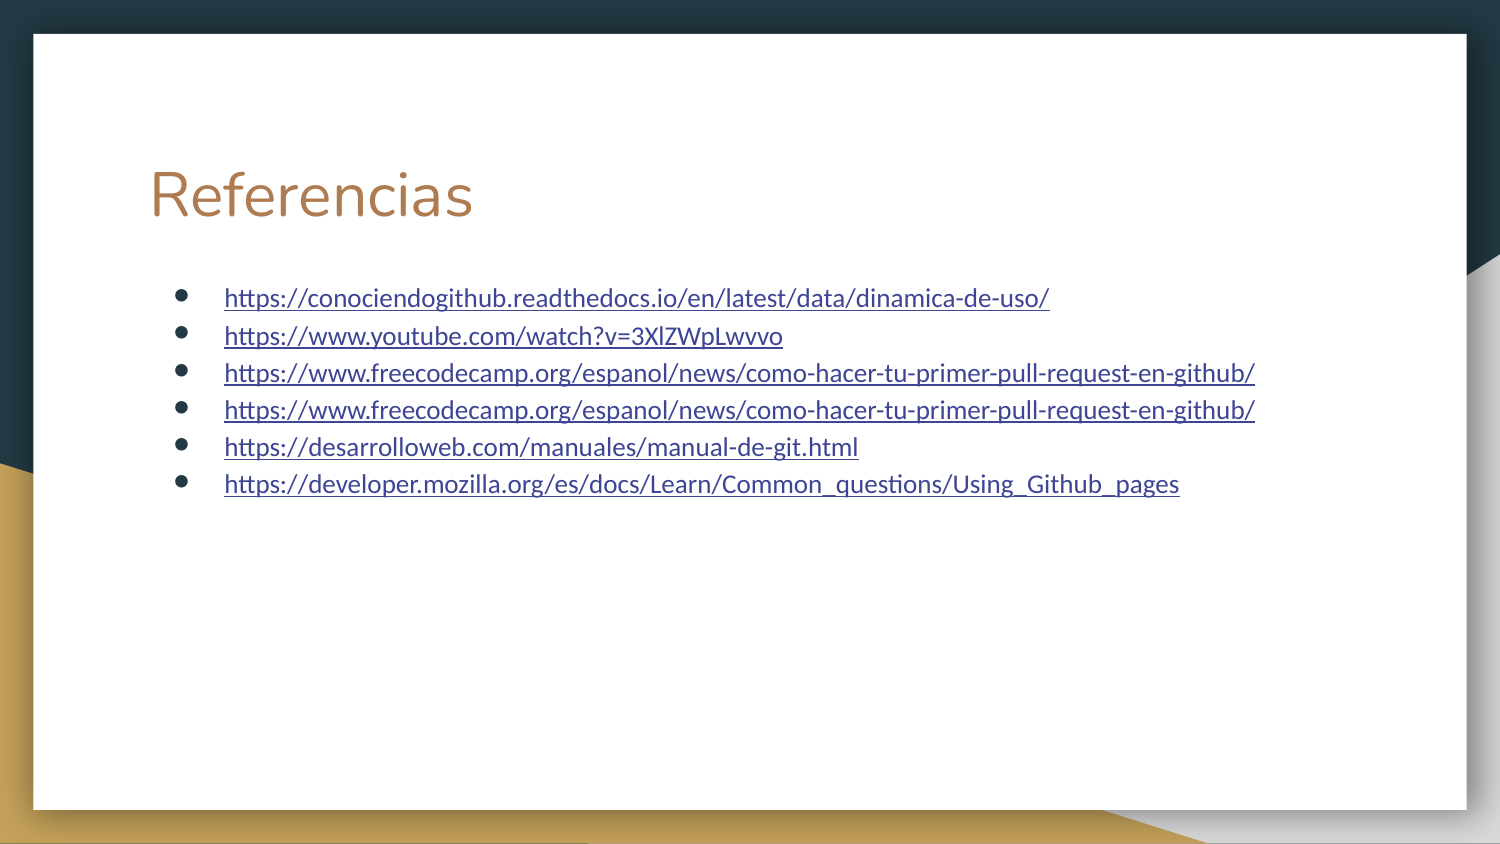

# Referencias
https://conociendogithub.readthedocs.io/en/latest/data/dinamica-de-uso/
https://www.youtube.com/watch?v=3XlZWpLwvvo
https://www.freecodecamp.org/espanol/news/como-hacer-tu-primer-pull-request-en-github/
https://www.freecodecamp.org/espanol/news/como-hacer-tu-primer-pull-request-en-github/
https://desarrolloweb.com/manuales/manual-de-git.html
https://developer.mozilla.org/es/docs/Learn/Common_questions/Using_Github_pages